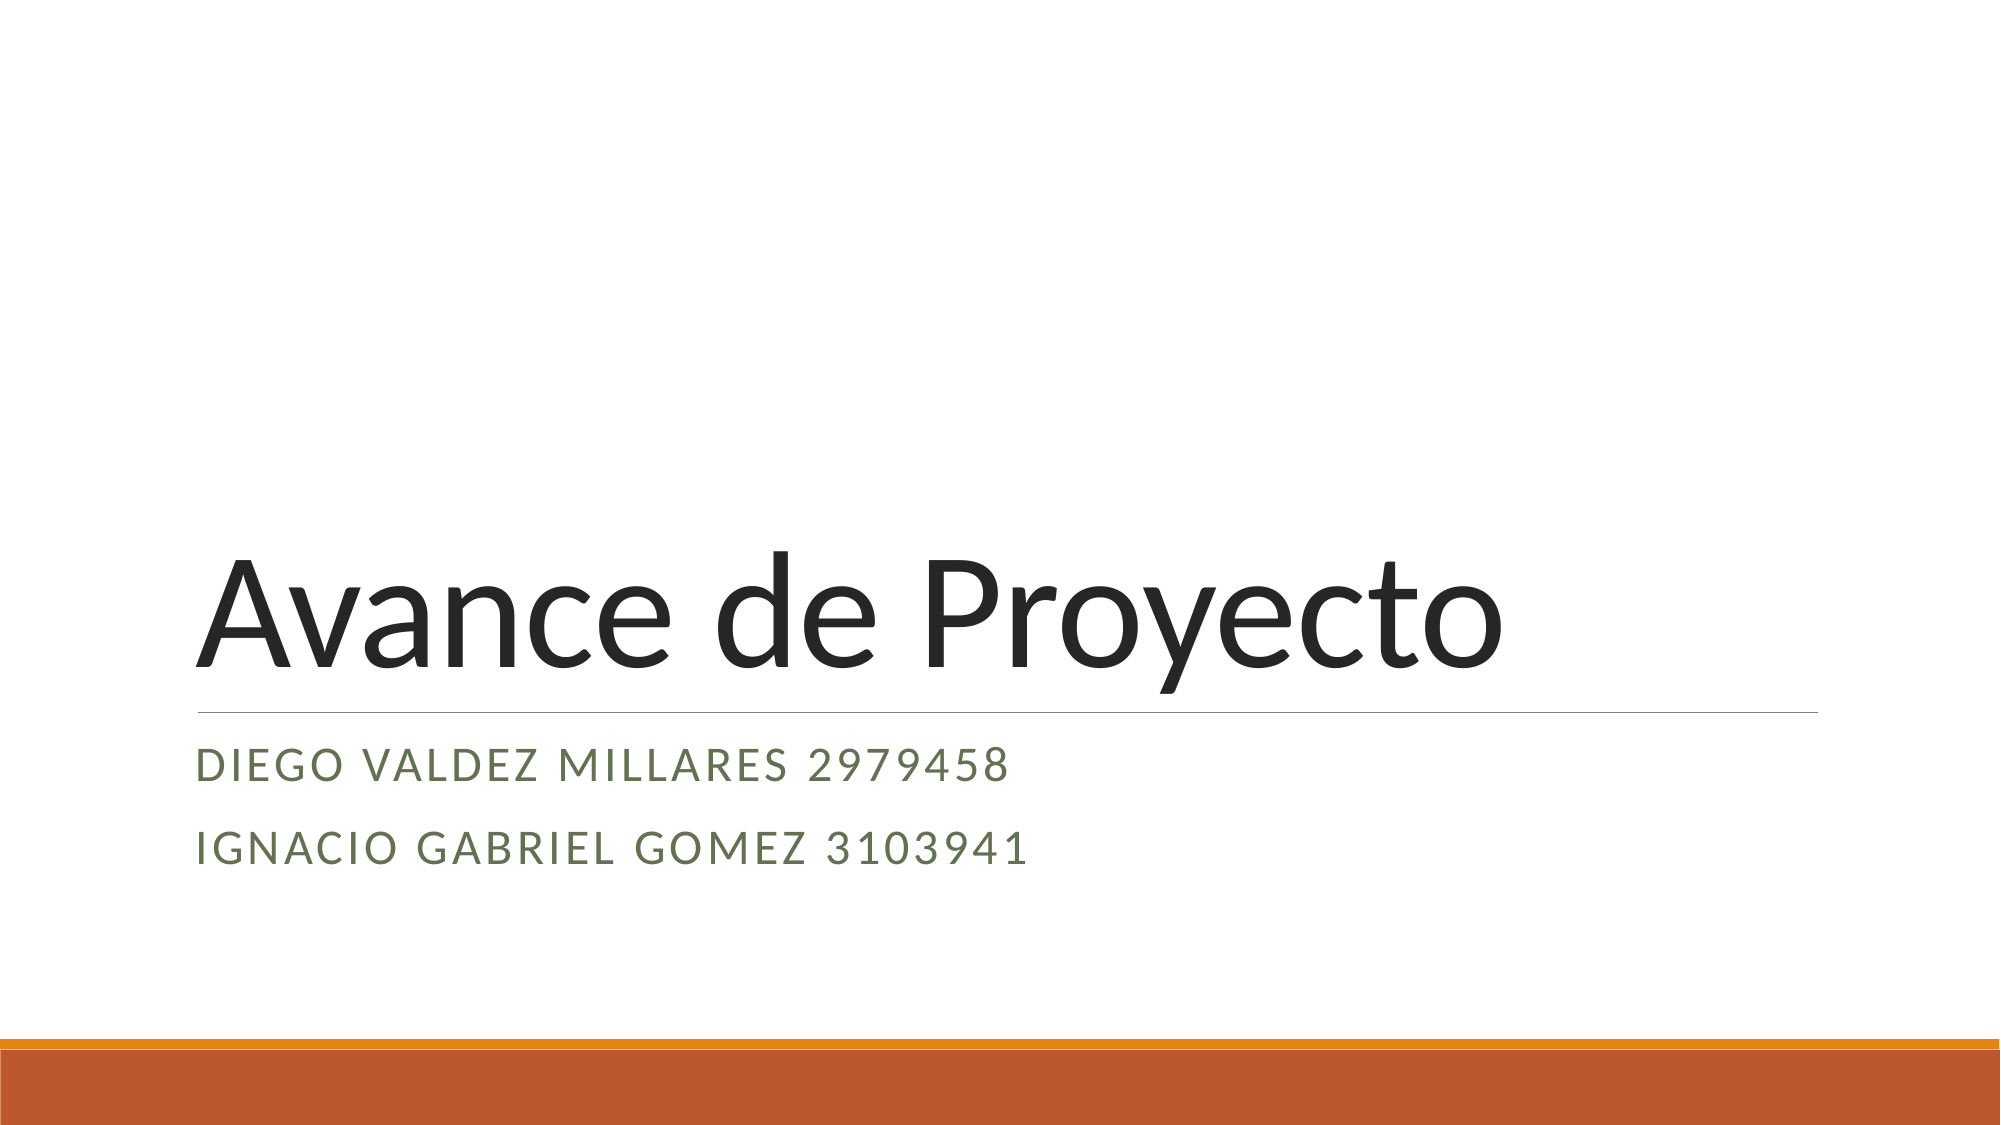

# Avance de Proyecto
Diego Valdez Millares 2979458
Ignacio Gabriel Gomez 3103941